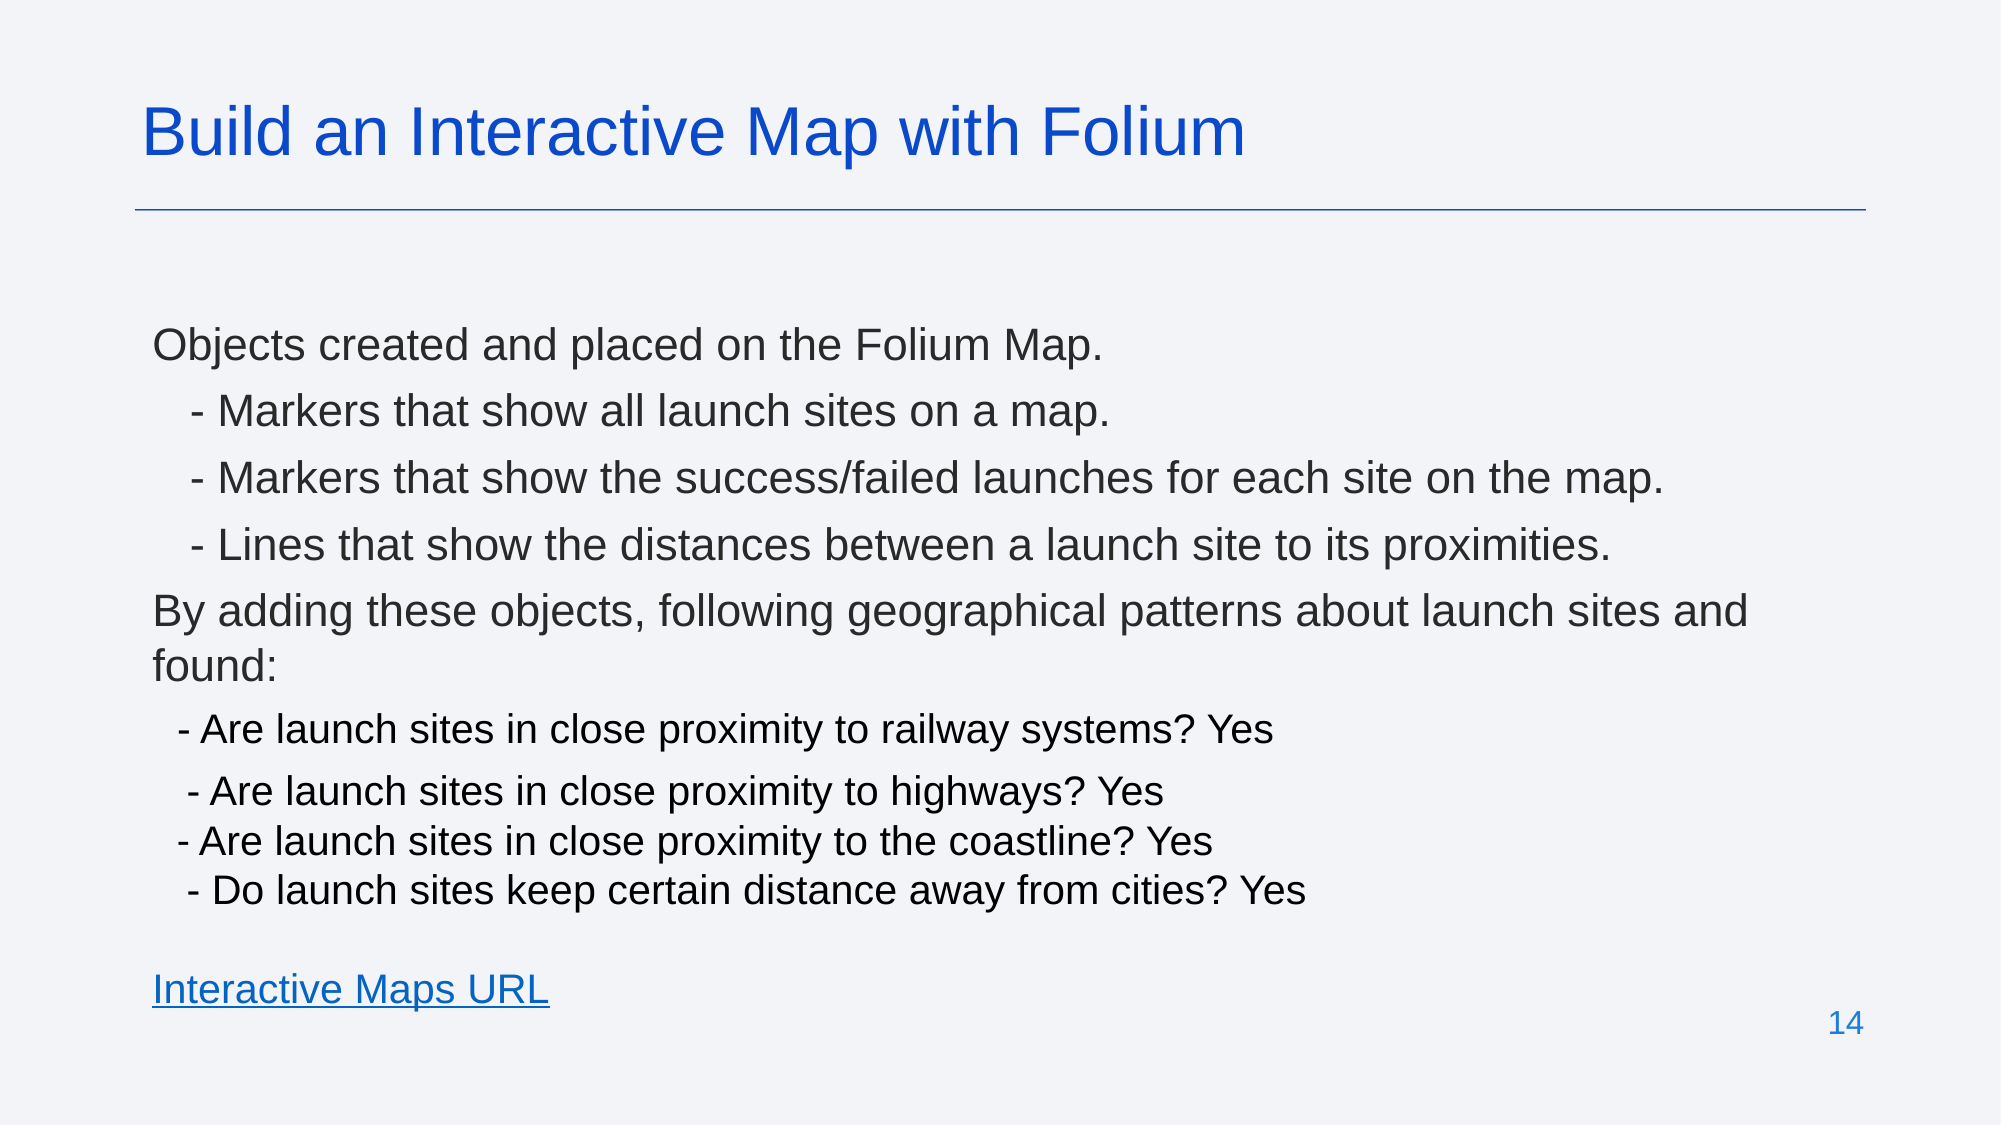

Build an Interactive Map with Folium
Objects created and placed on the Folium Map.
   - Markers that show all launch sites on a map.
   - Markers that show the success/failed launches for each site on the map.
   - Lines that show the distances between a launch site to its proximities.
By adding these objects, following geographical patterns about launch sites and found:
   - Are launch sites in close proximity to railway systems? Yes
   - Are launch sites in close proximity to highways? Yes
   - Are launch sites in close proximity to the coastline? Yes
   - Do launch sites keep certain distance away from cities? Yes

Interactive Maps URL

14